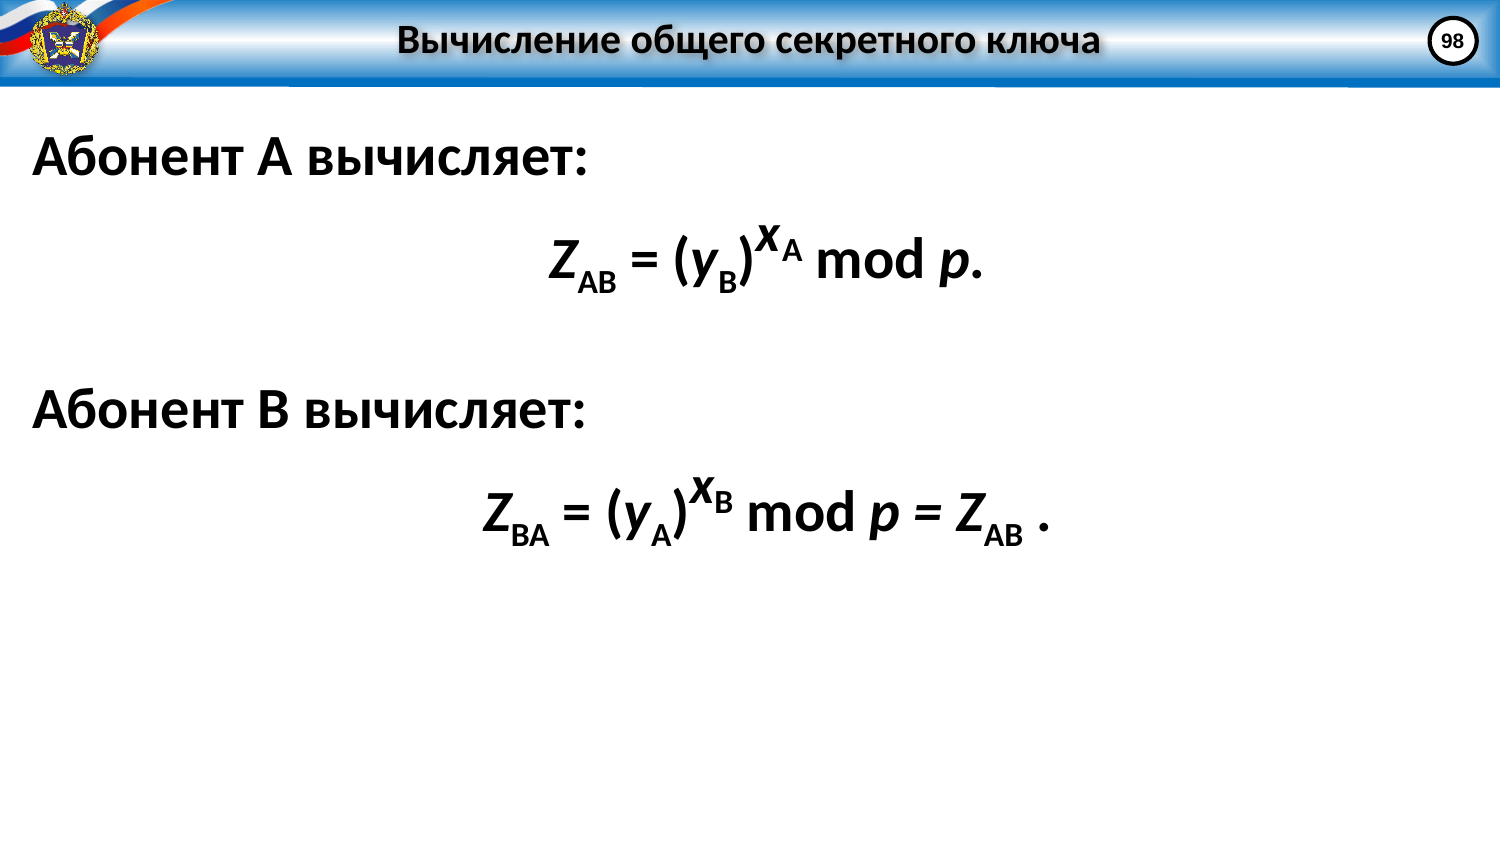

# Вычисление общего секретного ключа
98
Абонент А вычисляет:
ZAB = (yB)xA mod p.

Абонент B вычисляет:
ZBA = (yA)xB mod p = ZAB .